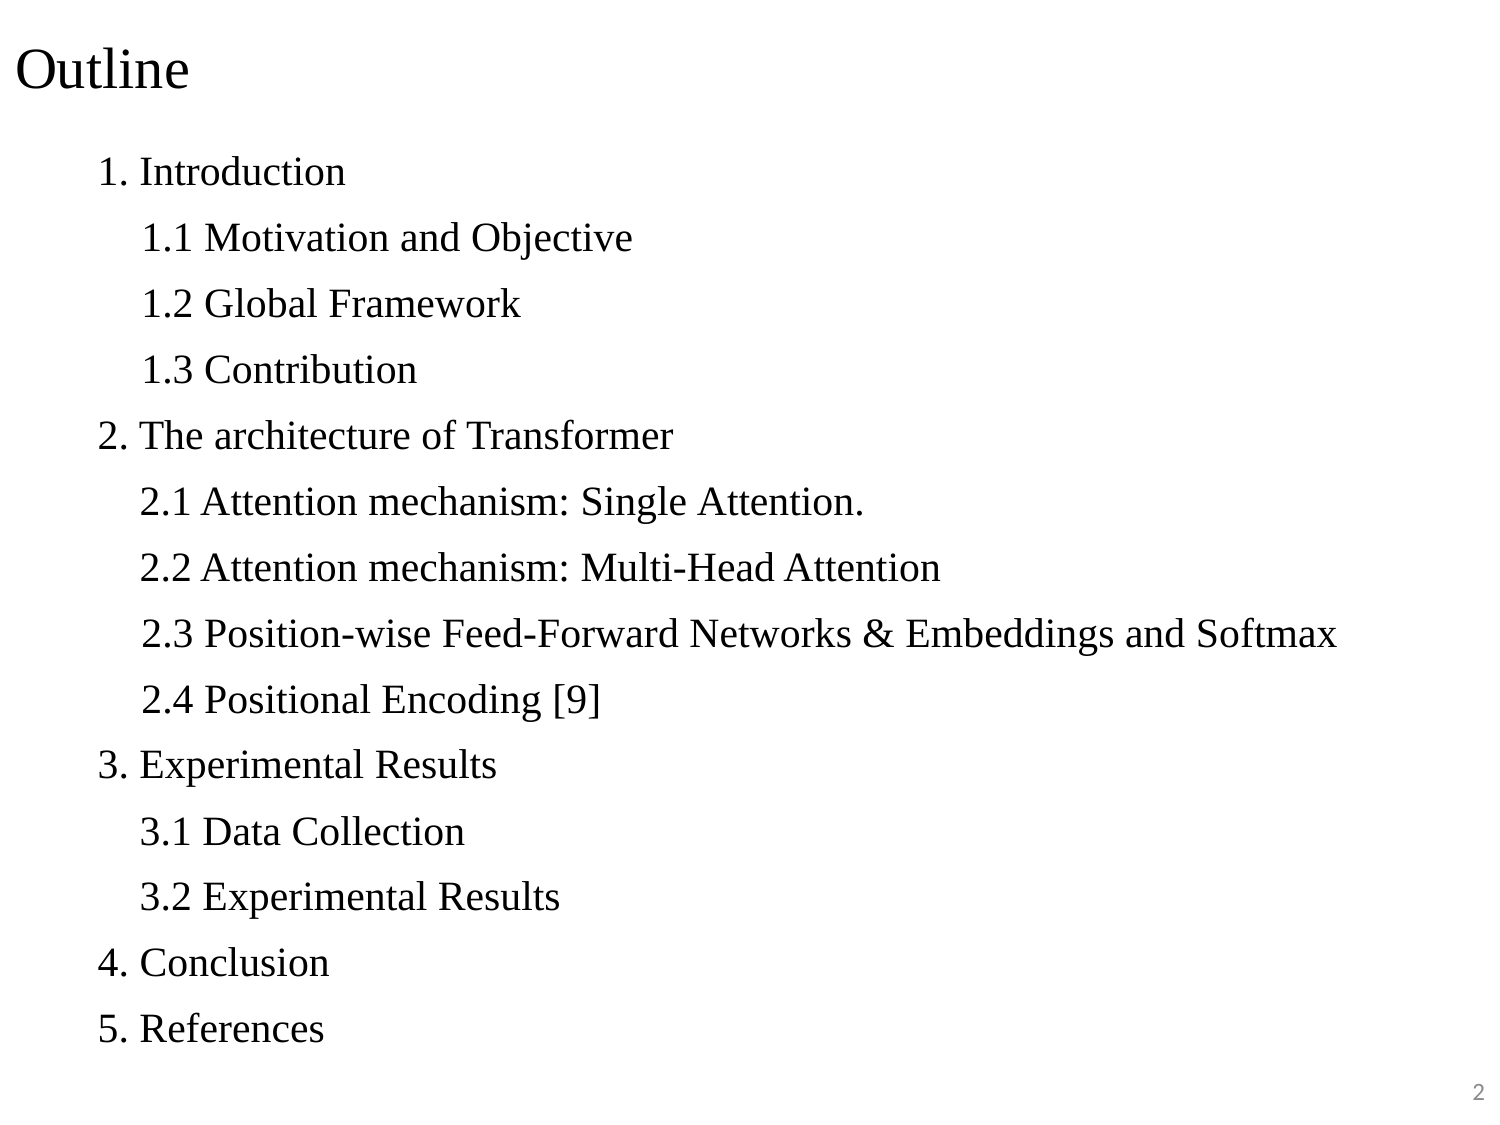

# Outline
1. Introduction
1.1 Motivation and Objective
1.2 Global Framework
1.3 Contribution
2. The architecture of Transformer
    2.1 Attention mechanism: Single Attention.
    2.2 Attention mechanism: Multi-Head Attention
2.3 Position-wise Feed-Forward Networks & Embeddings and Softmax
2.4 Positional Encoding [9]
3. Experimental Results
    3.1 Data Collection
    3.2 Experimental Results
4. Conclusion
5. References

2